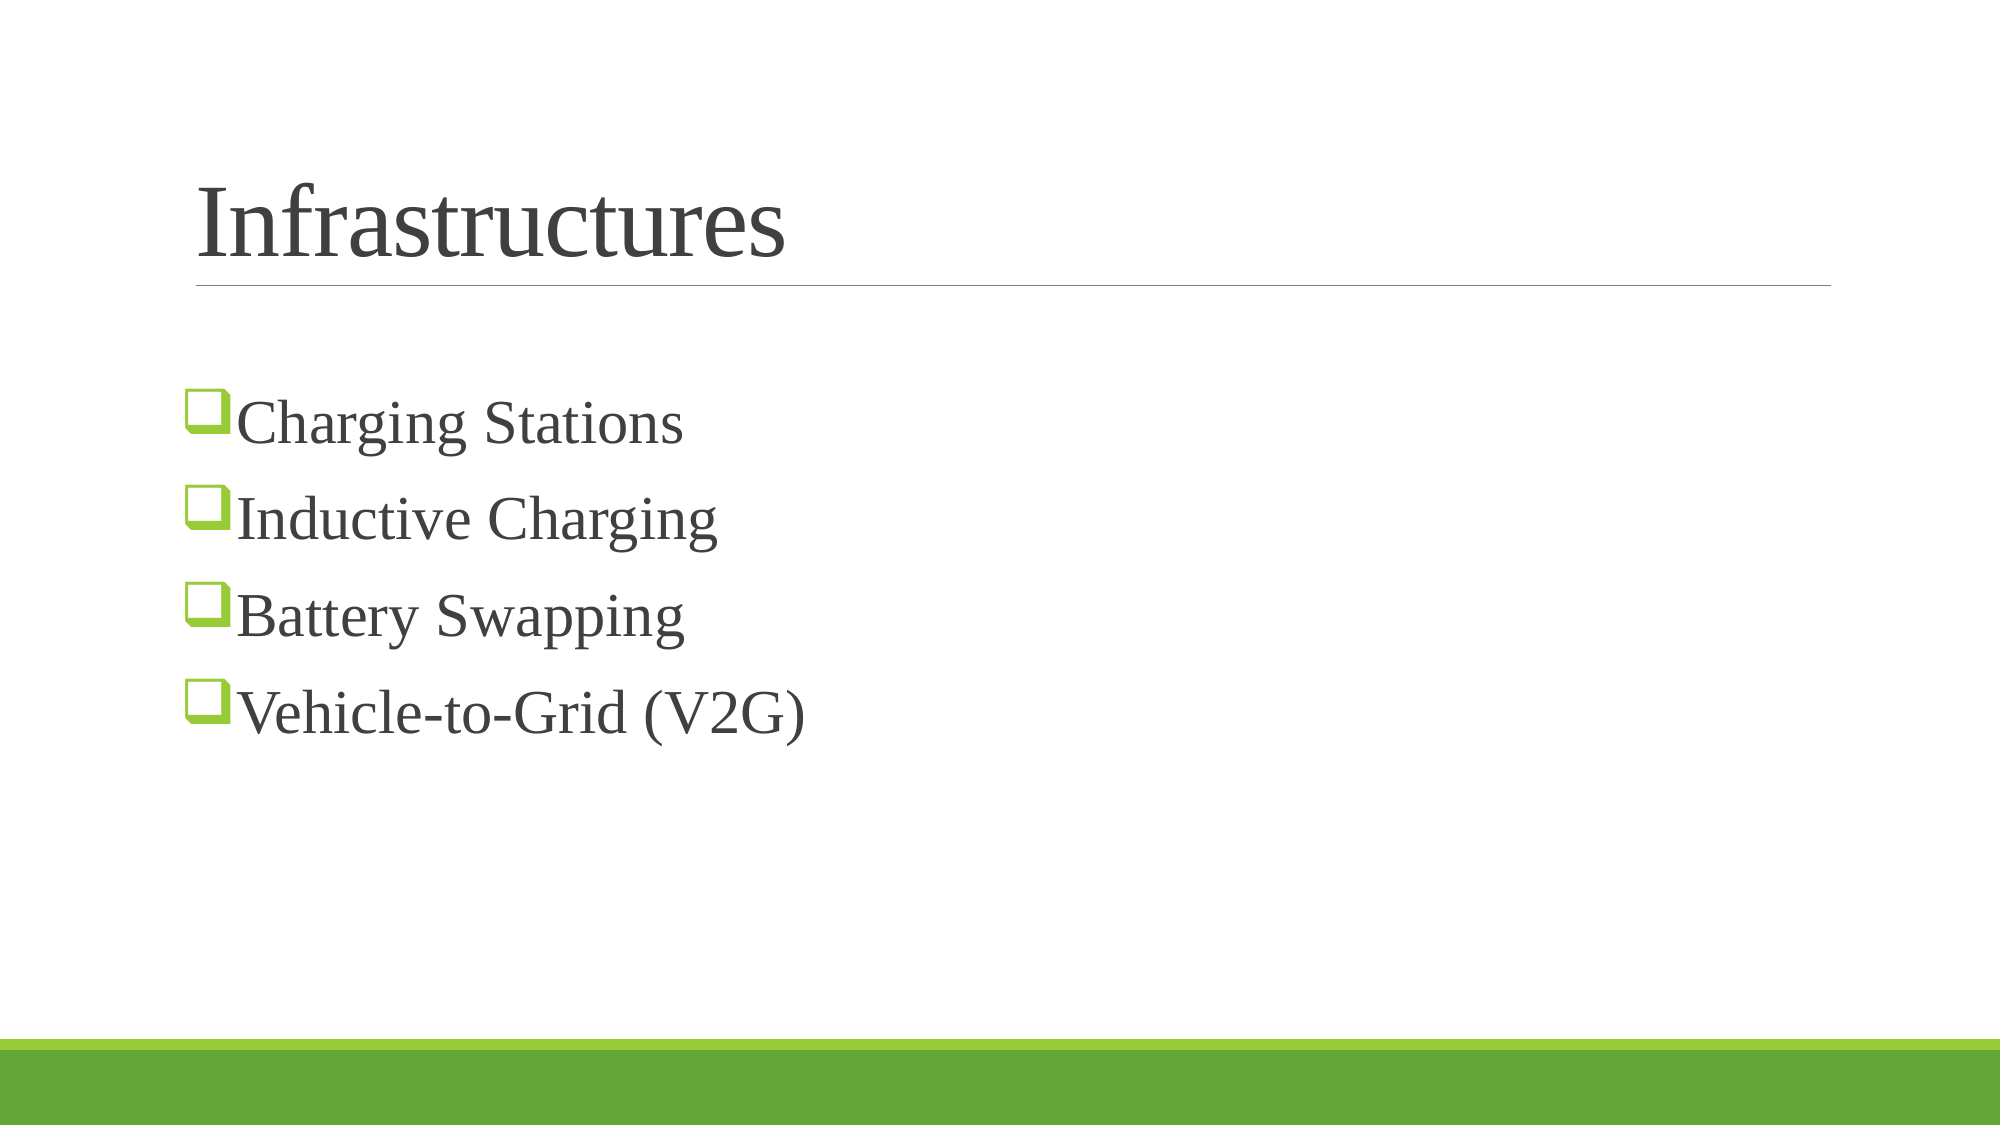

# Infrastructures

Charging Stations
Inductive Charging
Battery Swapping
Vehicle-to-Grid (V2G)